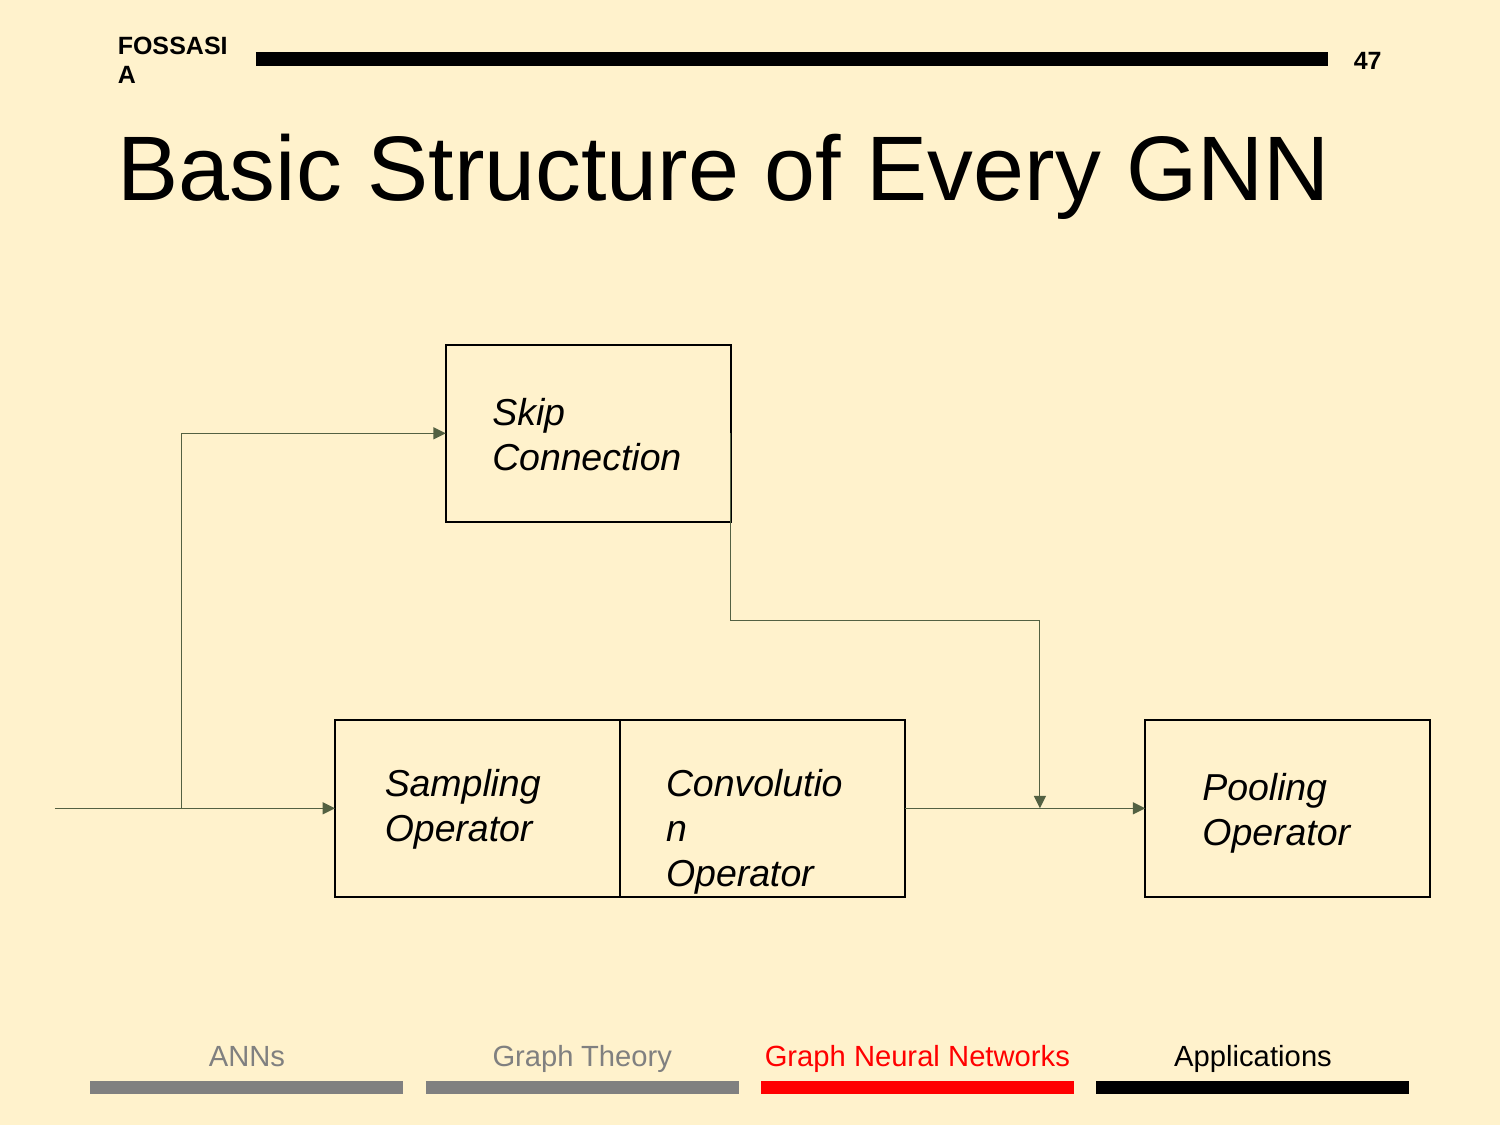

# Basic Structure of Every GNN

Skip Connection

Sampling
Operator
Convolution
Operator
Pooling Operator
ANNs
Graph Theory
Graph Neural Networks
Applications